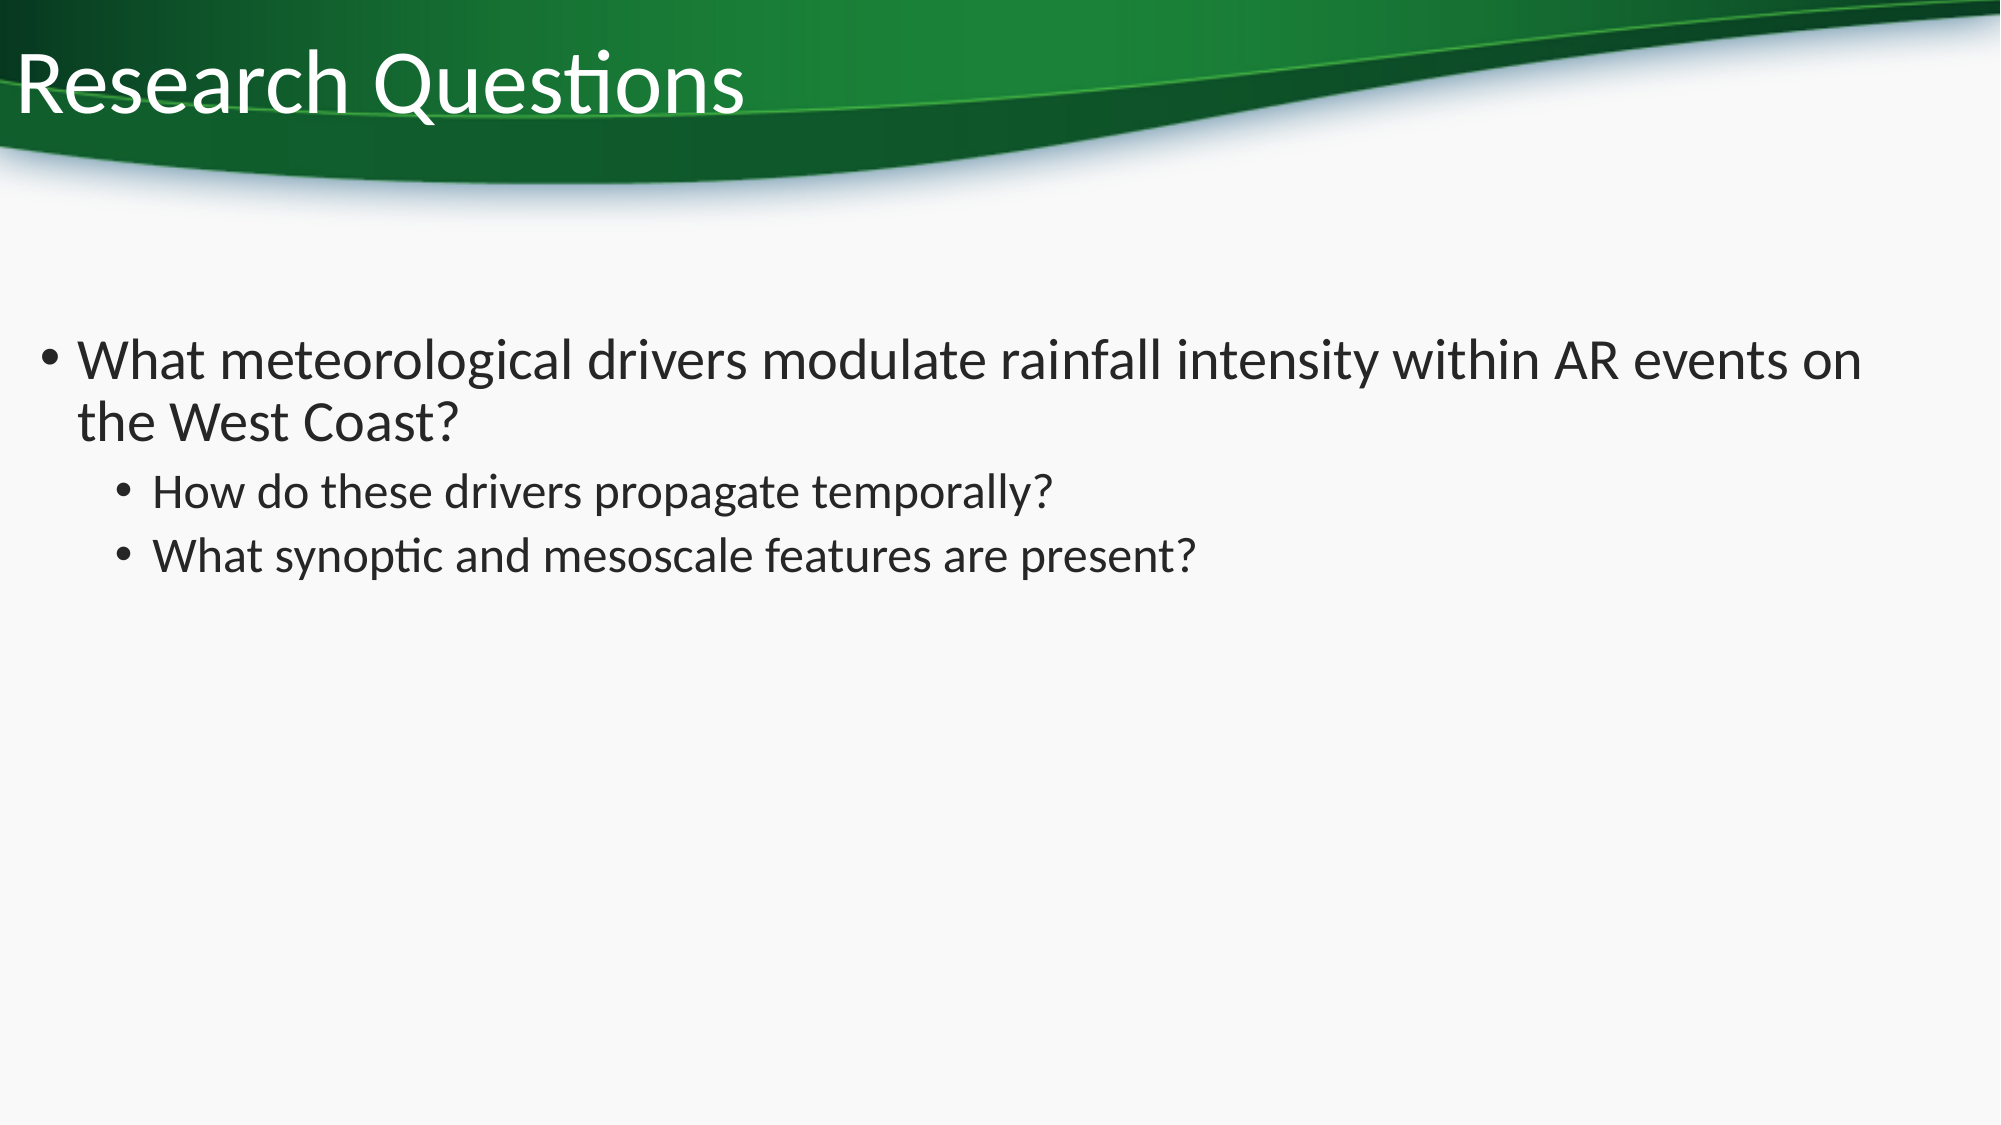

# Research Questions

What meteorological drivers modulate rainfall intensity within AR events on the West Coast?
How do these drivers propagate temporally?
What synoptic and mesoscale features are present?